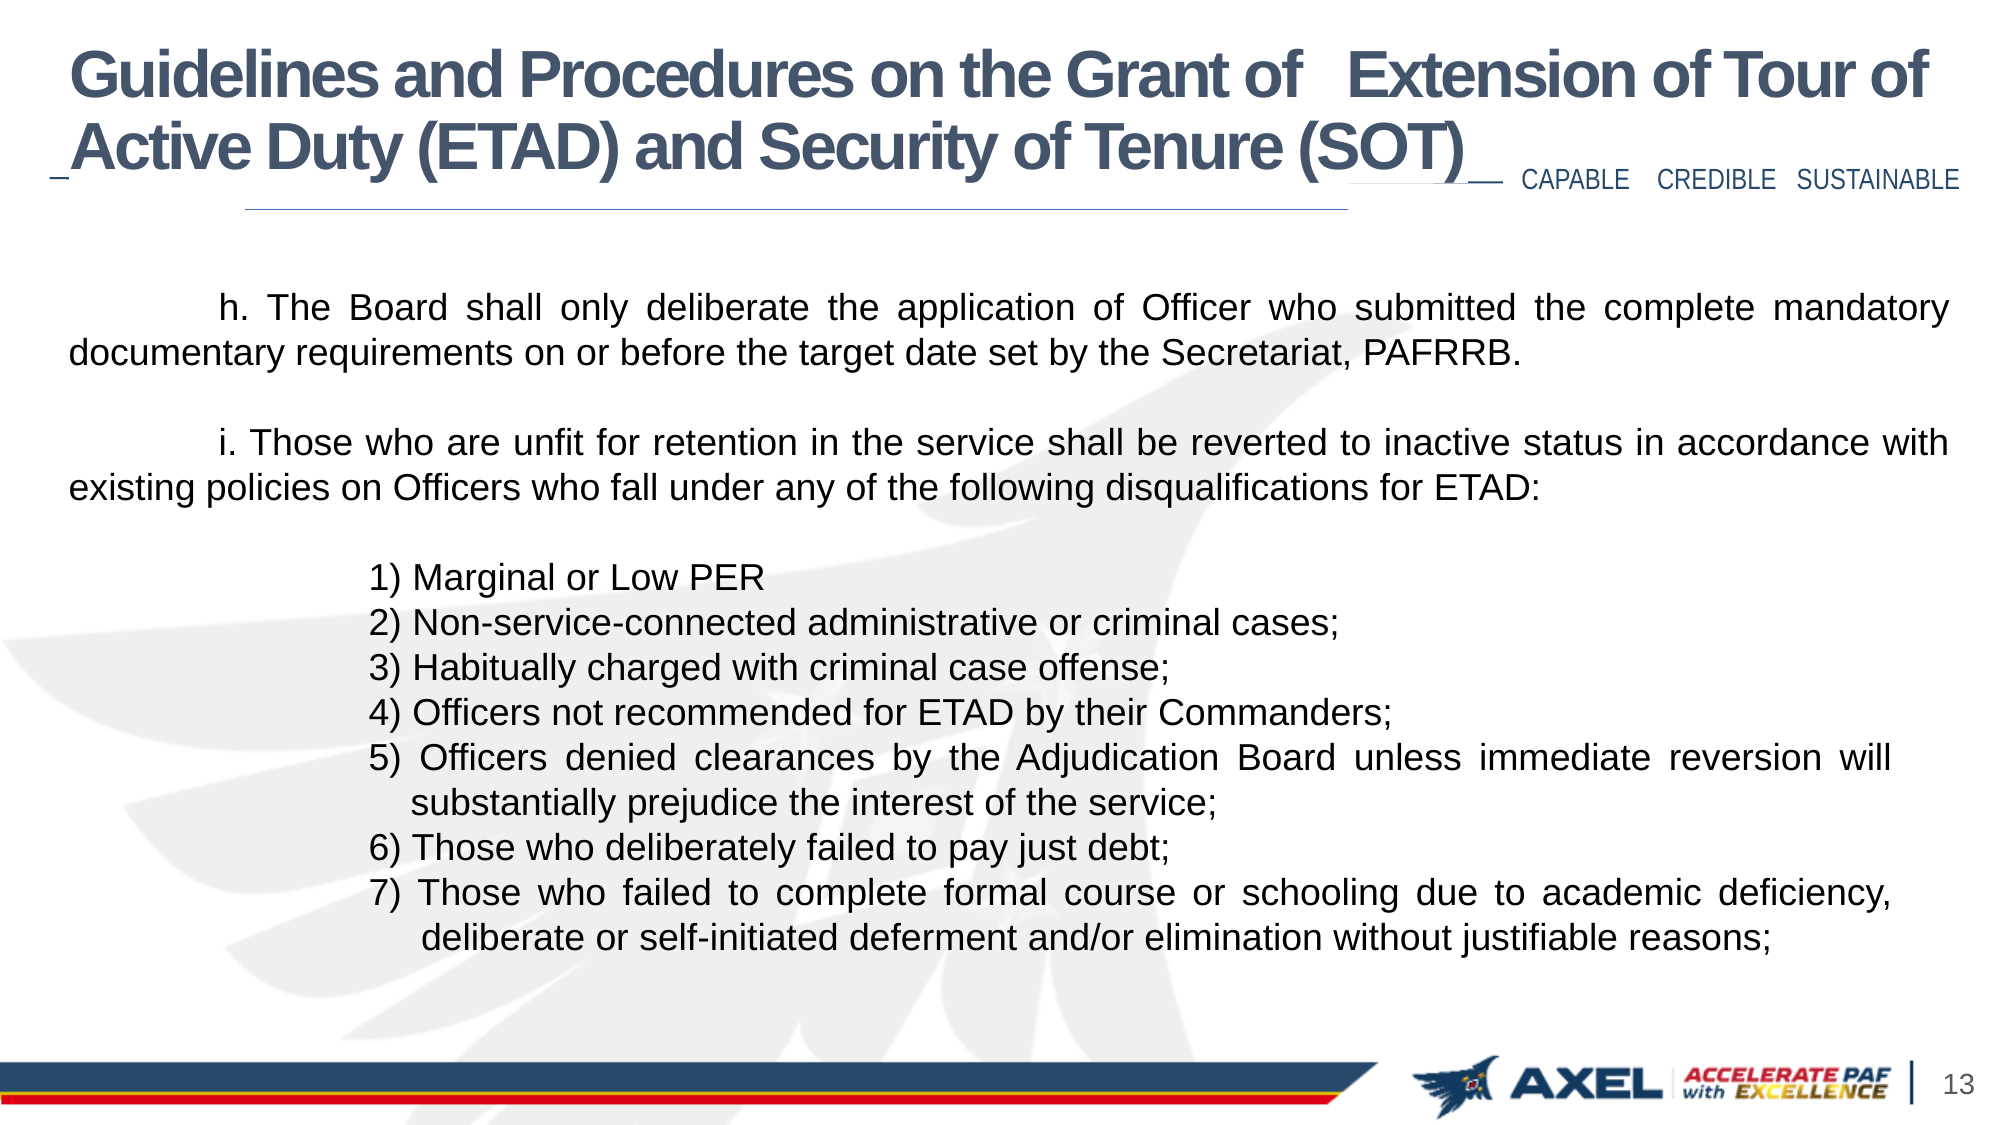

# Guidelines and Procedures on the Grant of   Extension of Tour of Active Duty (ETAD) and Security of Tenure (SOT)

	h. The Board shall only deliberate the application of Officer who submitted the complete mandatory documentary requirements on or before the target date set by the Secretariat, PAFRRB.

	i. Those who are unfit for retention in the service shall be reverted to inactive status in accordance with existing policies on Officers who fall under any of the following disqualifications for ETAD:

		1) Marginal or Low PER
		2) Non-service-connected administrative or criminal cases;
		3) Habitually charged with criminal case offense;
		4) Officers not recommended for ETAD by their Commanders;
		5) Officers denied clearances by the Adjudication Board unless immediate reversion will 	 		    substantially prejudice the interest of the service;
		6) Those who deliberately failed to pay just debt;
		7) Those who failed to complete formal course or schooling due to academic deficiency, 			     deliberate or self-initiated deferment and/or elimination without justifiable reasons;